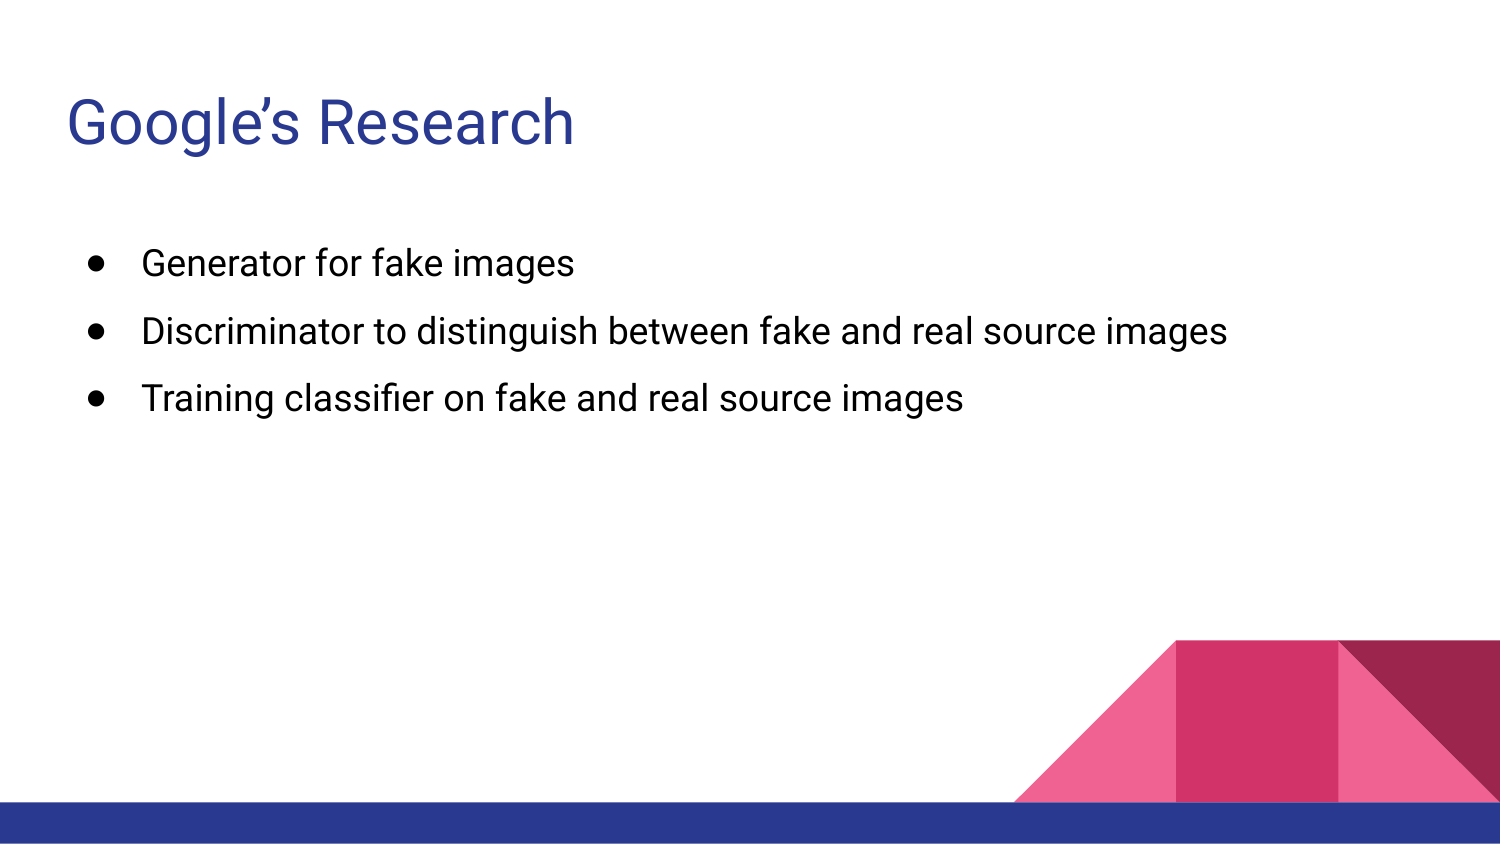

# Google’s Research
Generator for fake images
Discriminator to distinguish between fake and real source images
Training classifier on fake and real source images